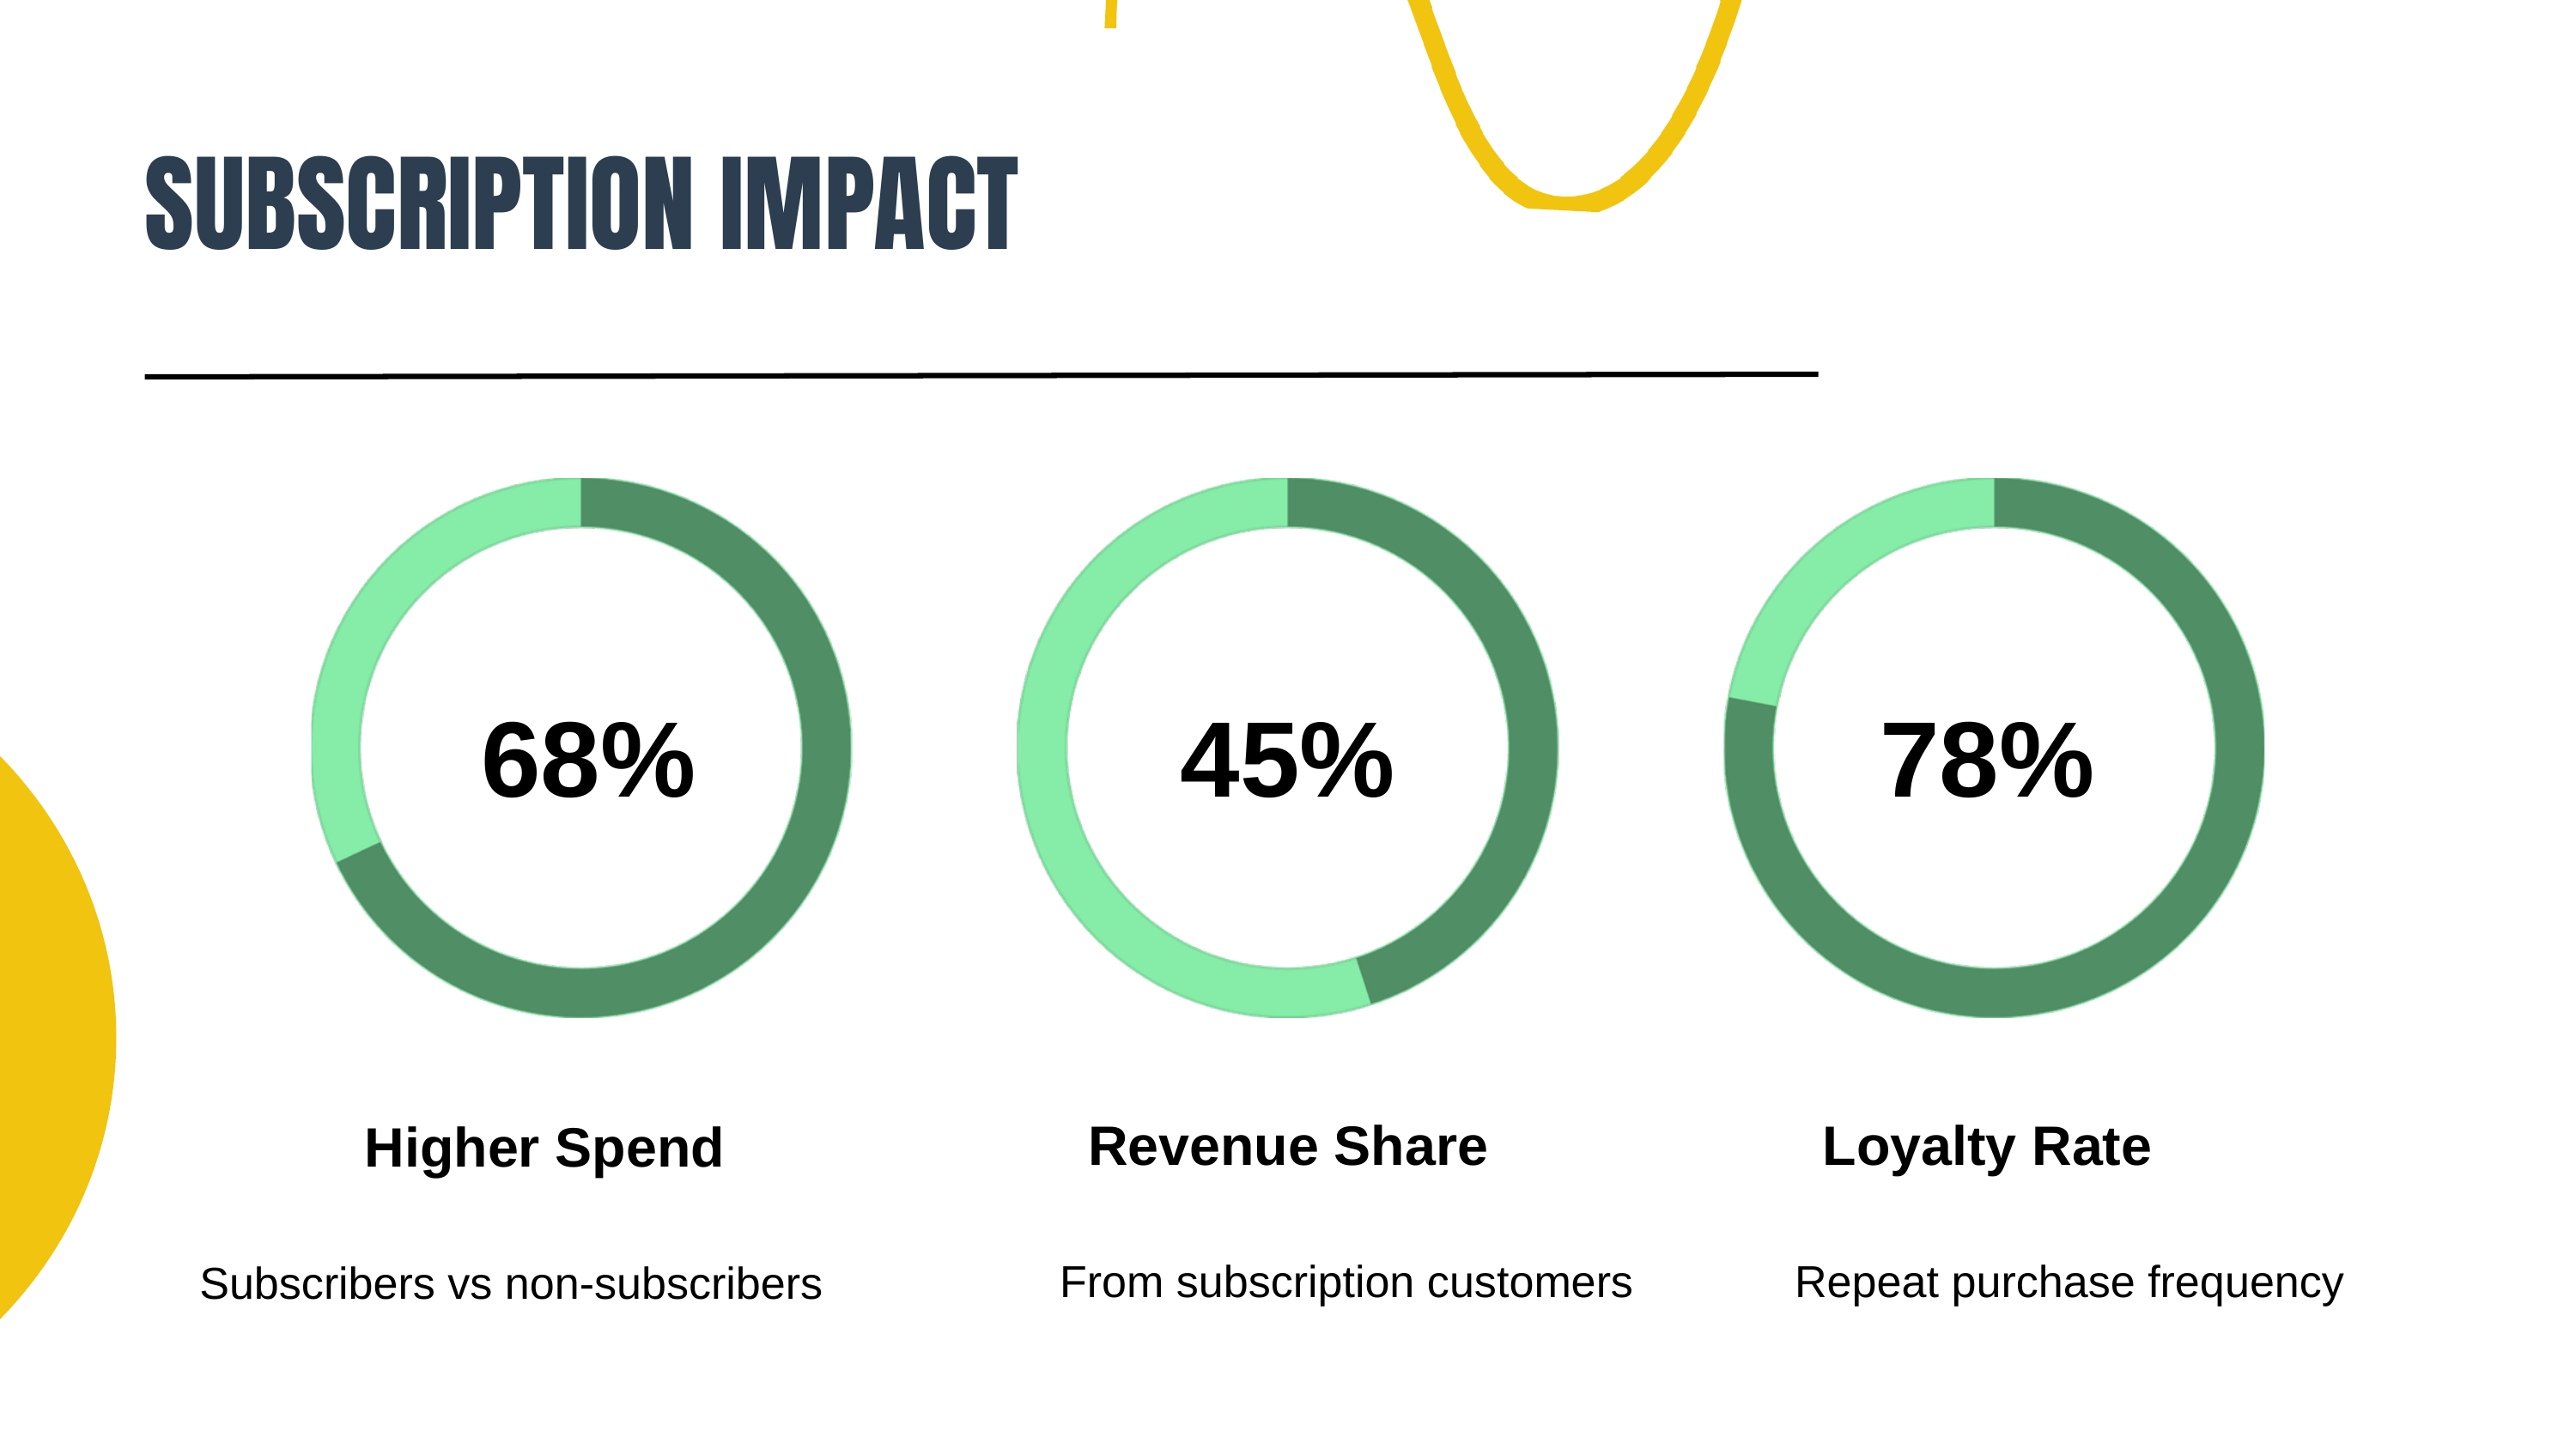

SUBSCRIPTION IMPACT

68%
45%
78%
Revenue Share
Loyalty Rate
Higher Spend
Subscribers vs non-subscribers
From subscription customers
Repeat purchase frequency